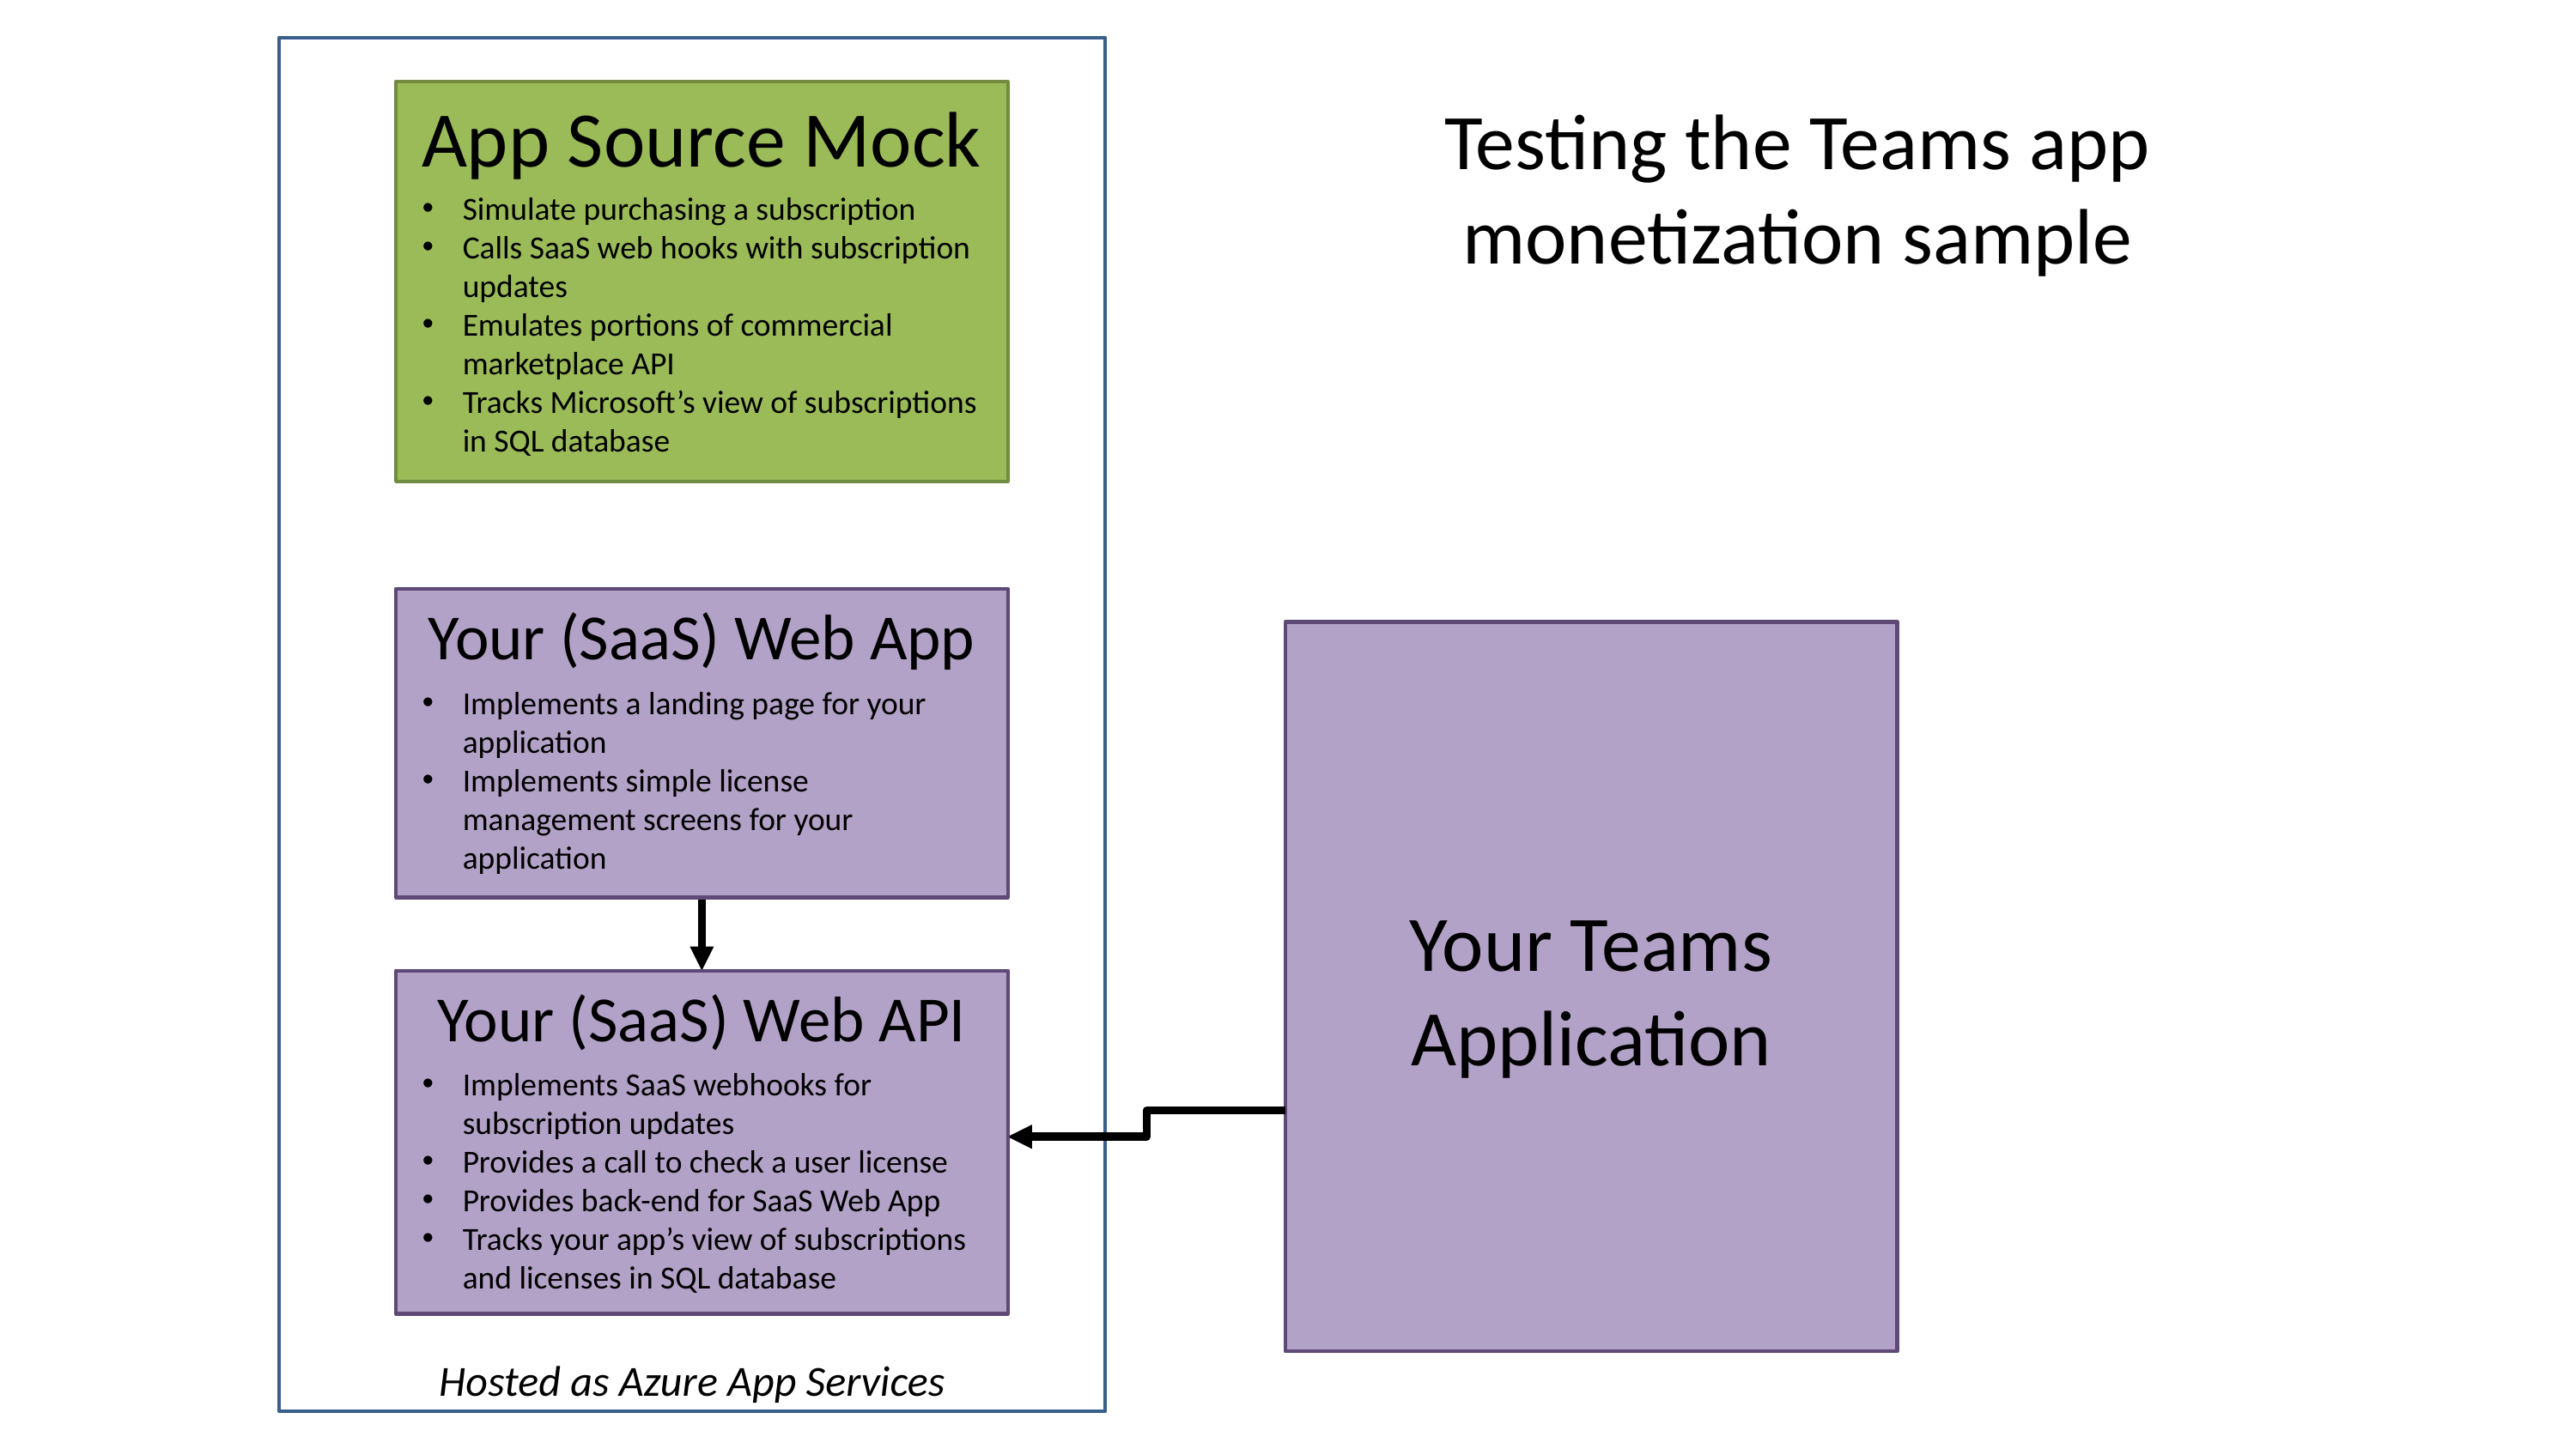

Hosted as Azure App Services
App Source Mock
# Testing the Teams app monetization sample
Simulate purchasing a subscription
Calls SaaS web hooks with subscription updates
Emulates portions of commercial marketplace API
Tracks Microsoft’s view of subscriptions in SQL database
Your (SaaS) Web App
Your Teams
Application
Implements a landing page for your application
Implements simple license management screens for your application
Your (SaaS) Web API
Implements SaaS webhooks for subscription updates
Provides a call to check a user license
Provides back-end for SaaS Web App
Tracks your app’s view of subscriptions and licenses in SQL database